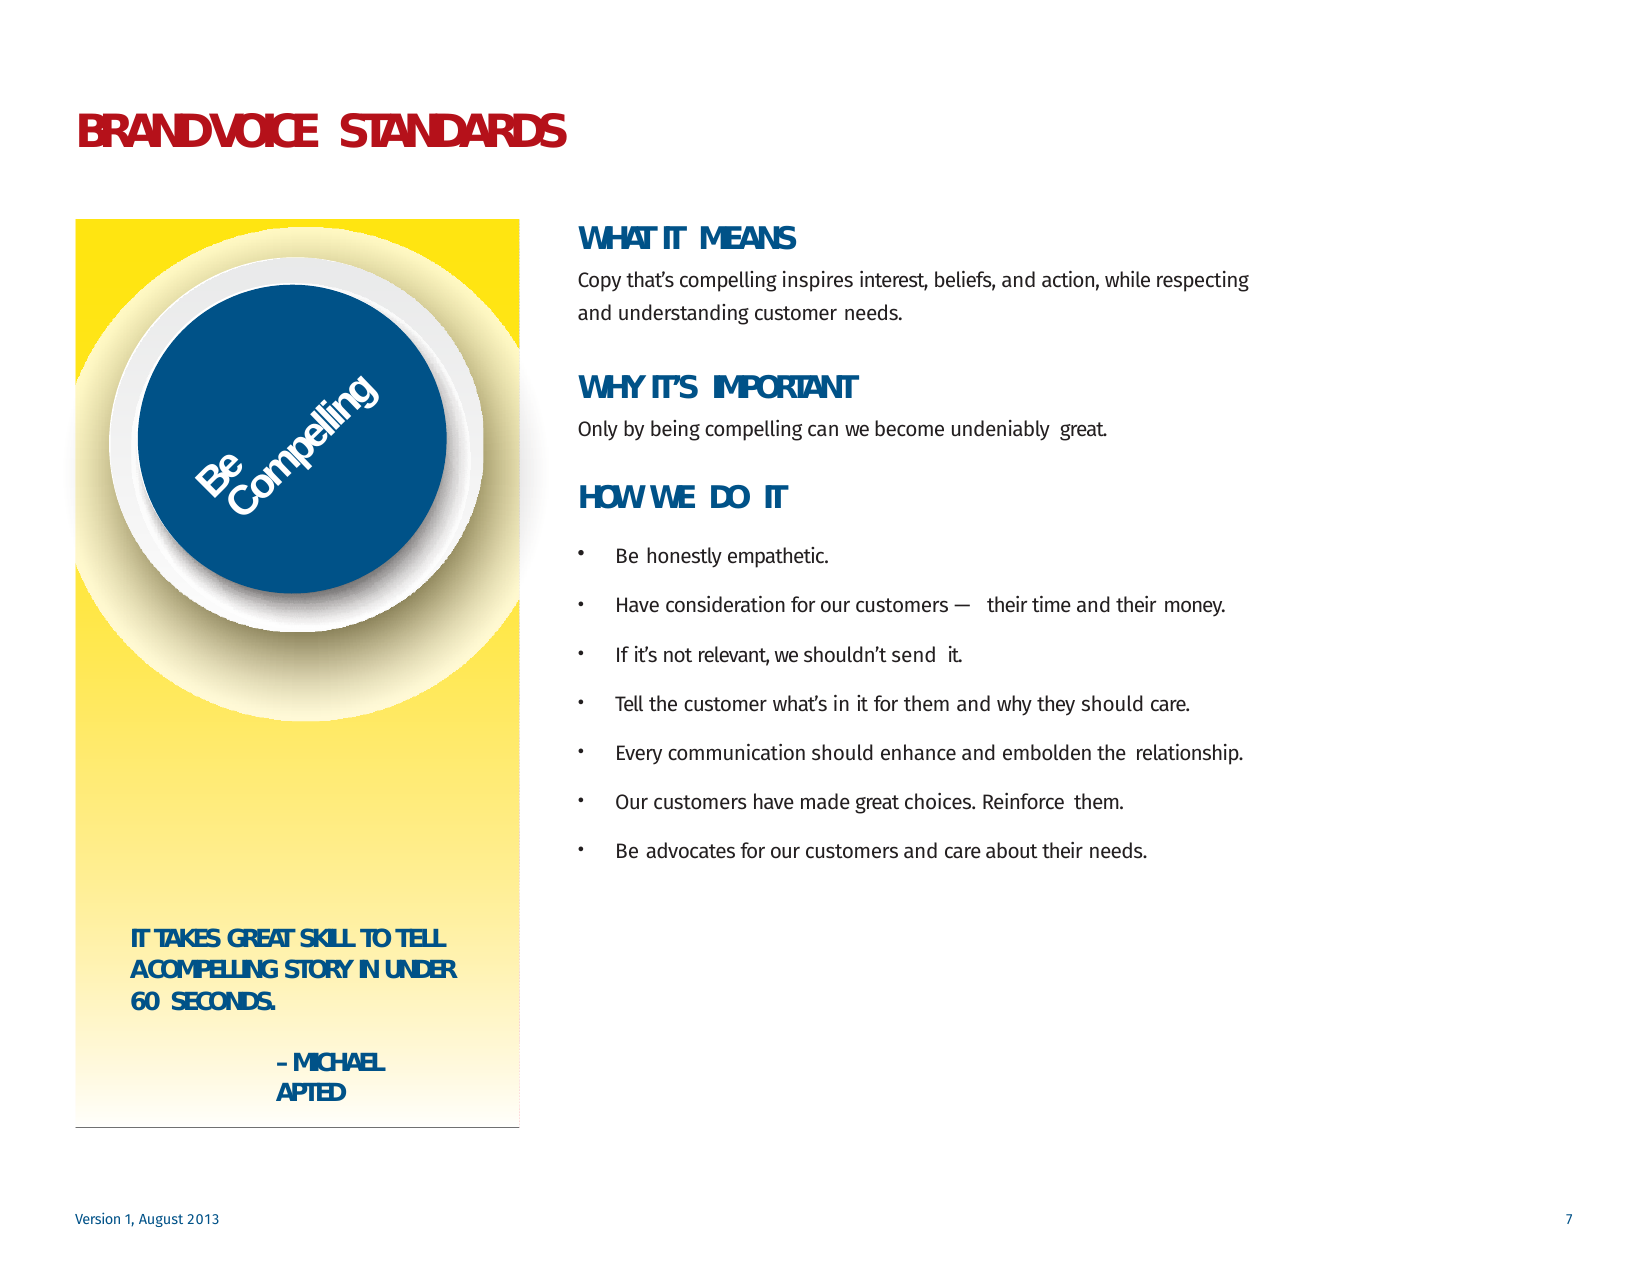

# BRAND VOICE STANDARDS
WHAT IT MEANS
Copy that’s compelling inspires interest, beliefs, and action, while respecting  and understanding customer needs.

WHY IT’S IMPORTANT
Only by being compelling can we become undeniably great.

HOW WE DO IT
Be honestly empathetic.

Have consideration for our customers — their time and their money.

If it’s not relevant, we shouldn’t send it.

Tell the customer what’s in it for them and why they should care.

Every communication should enhance and embolden the relationship.

Our customers have made great choices. Reinforce them.

Be advocates for our customers and care about their needs.

Compelling
Be
IT TAKES GREAT SKILL TO TELL  A COMPELLING STORY IN UNDER  60 SECONDS.

– MICHAEL APTED
Version 1, August 2013
7